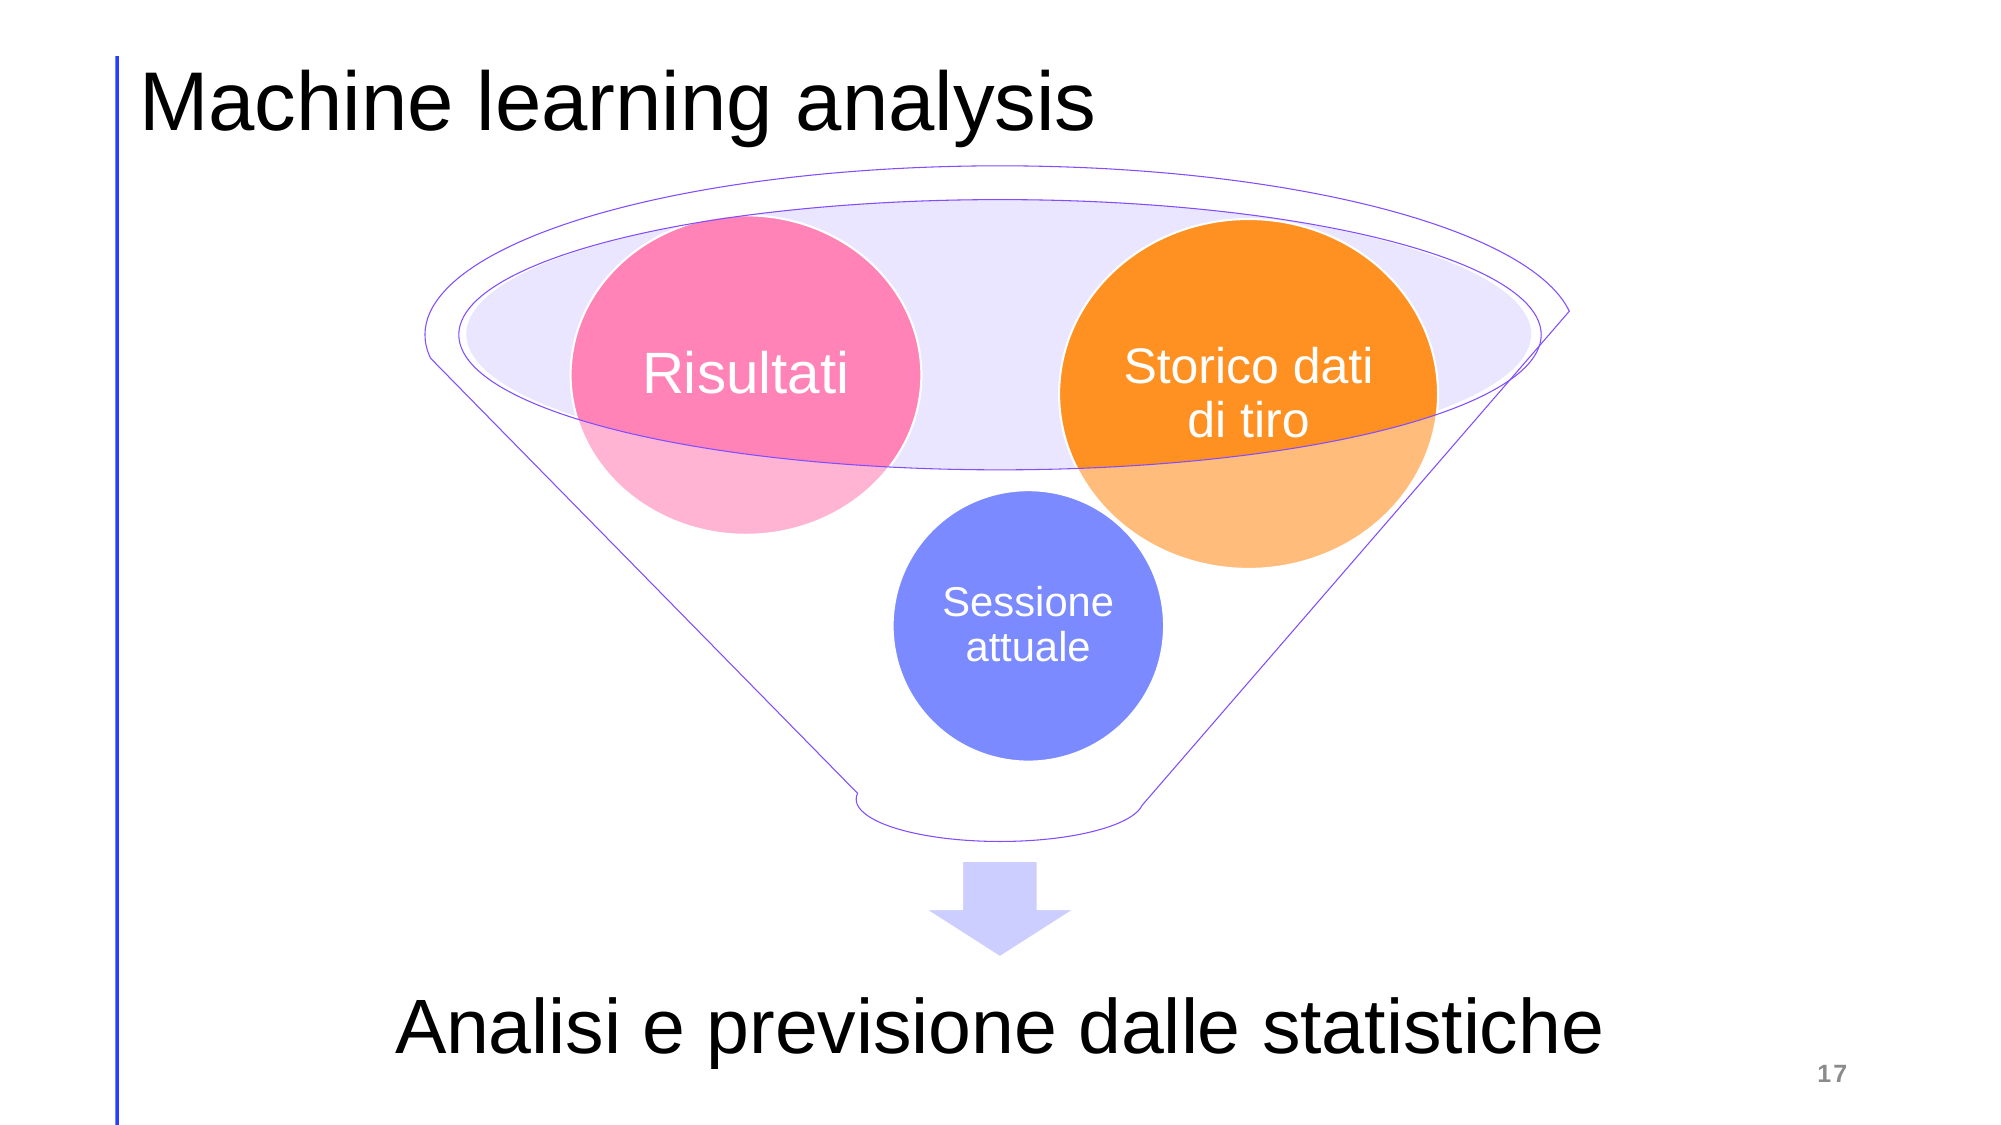

# Machine learning analysis
Analisi e previsione dalle statistiche
Sessione attuale
Risultati
Storico dati di tiro
17